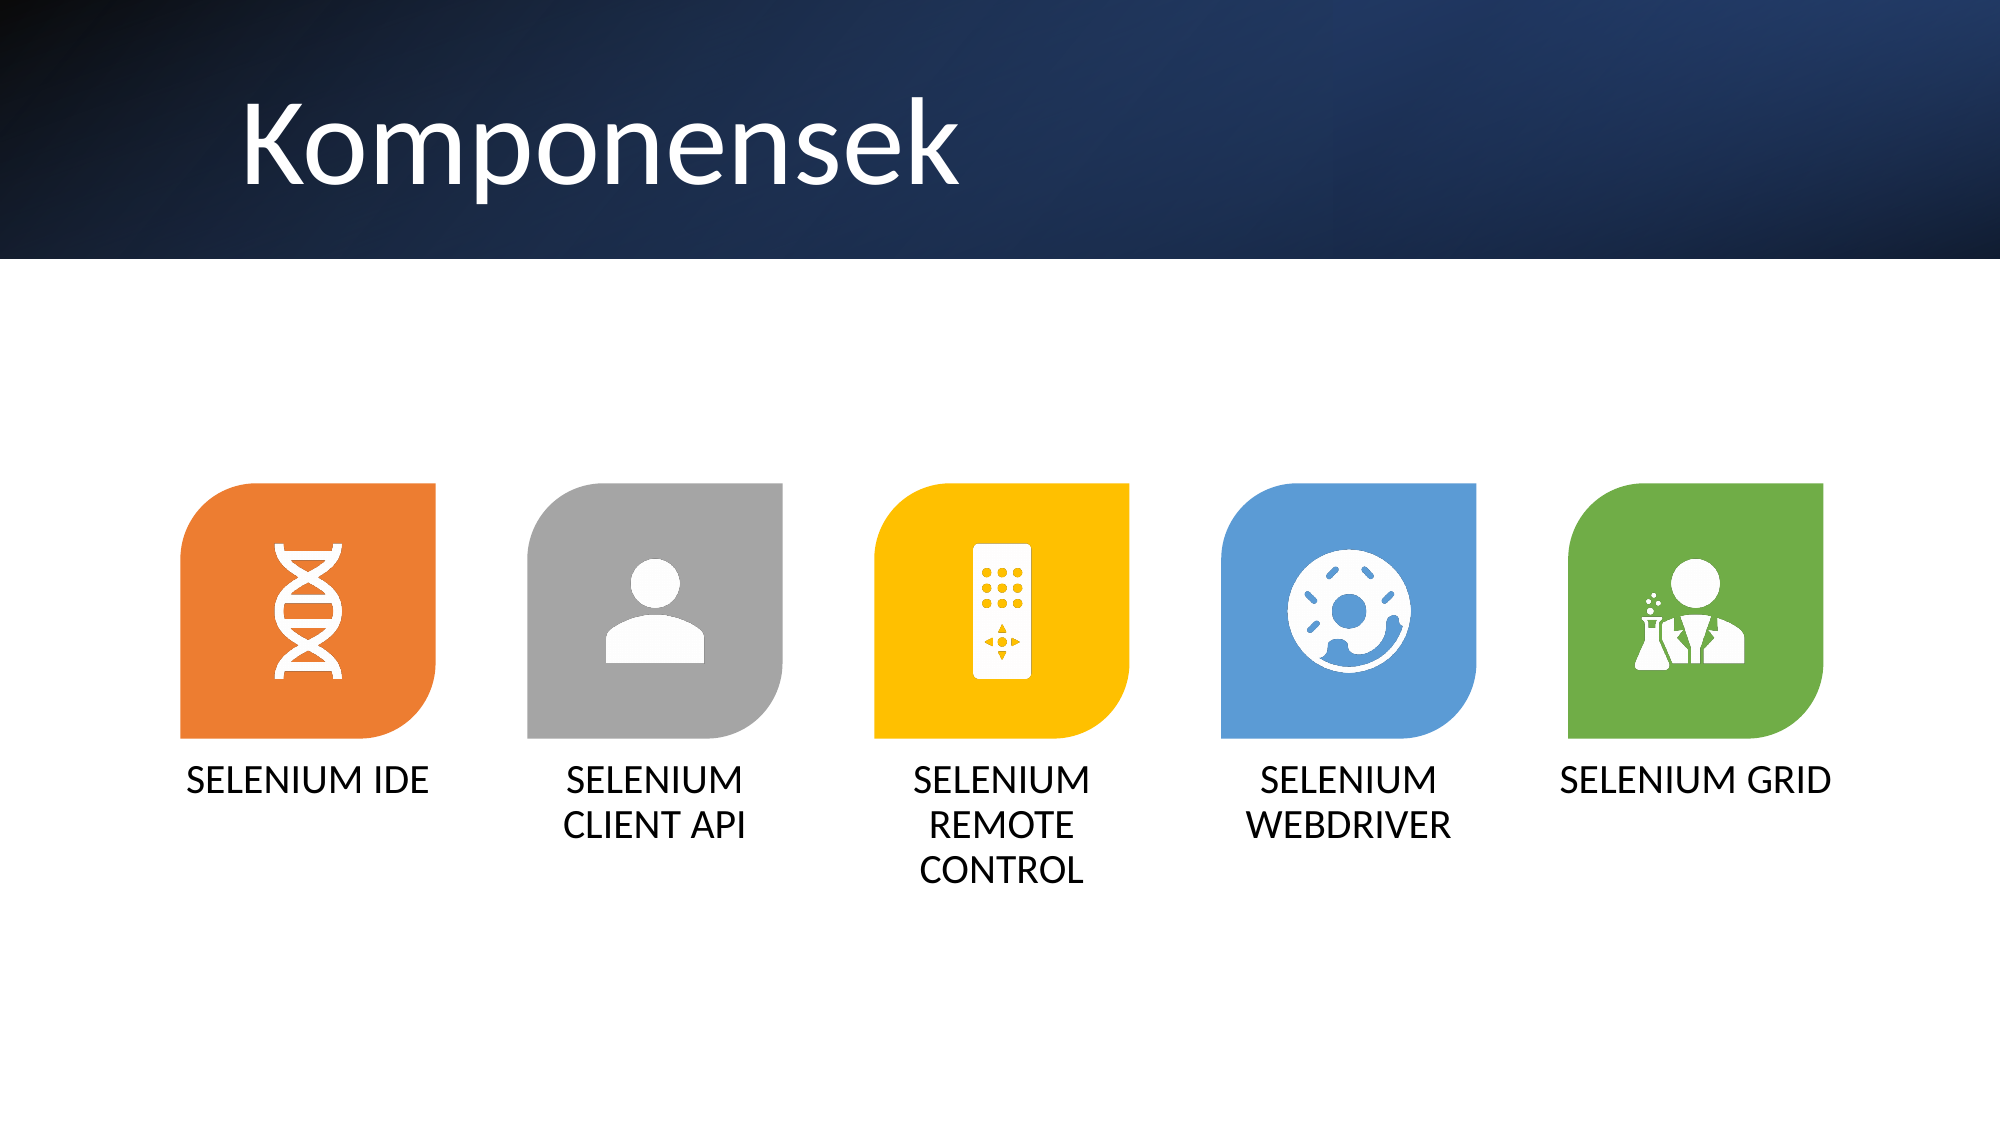

# Komponensek
Selenium IDE
Selenium Client API
Selenium Remote Control
Selenium WebDriver
Selenium Grid
9